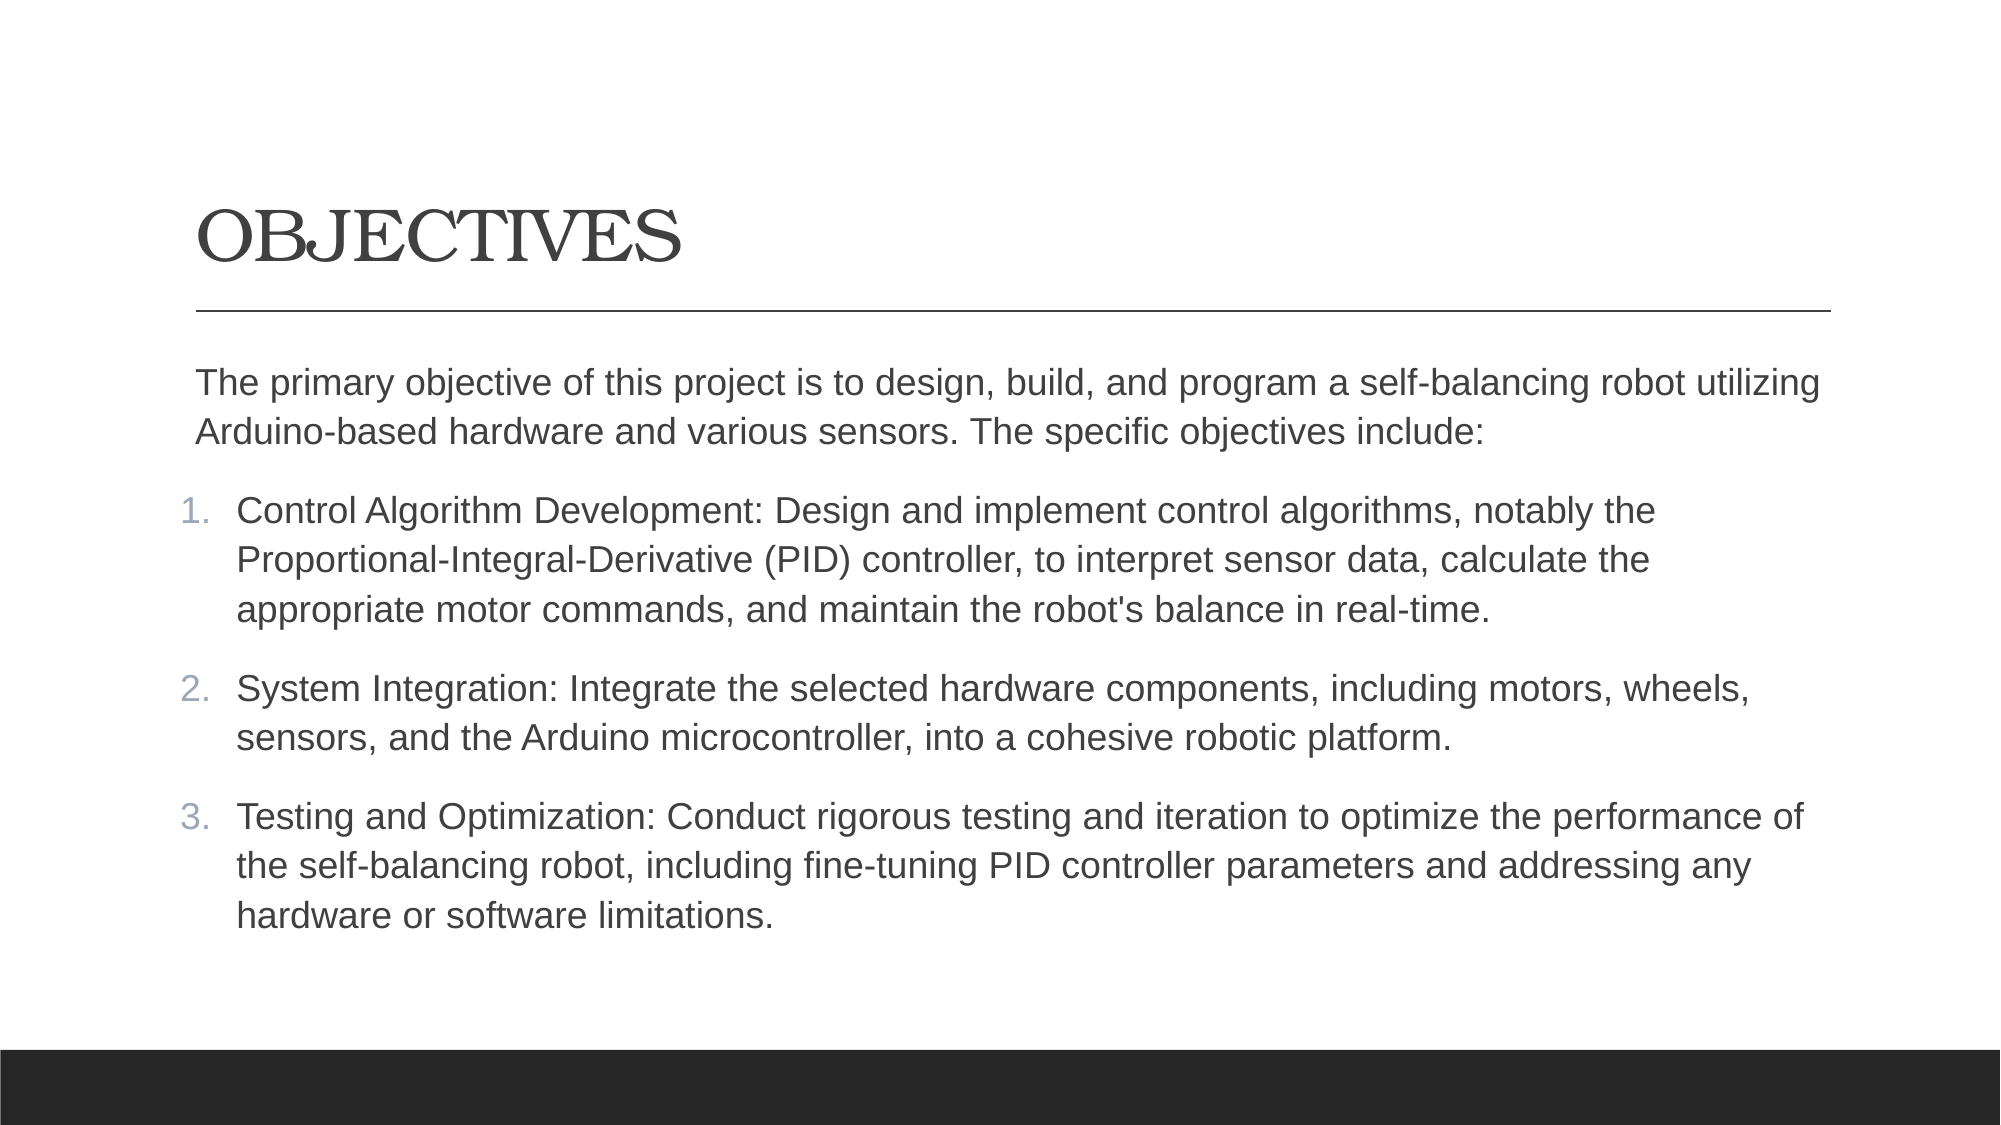

# OBJECTIVES
The primary objective of this project is to design, build, and program a self-balancing robot utilizing Arduino-based hardware and various sensors. The specific objectives include:
Control Algorithm Development: Design and implement control algorithms, notably the Proportional-Integral-Derivative (PID) controller, to interpret sensor data, calculate the appropriate motor commands, and maintain the robot's balance in real-time.
System Integration: Integrate the selected hardware components, including motors, wheels, sensors, and the Arduino microcontroller, into a cohesive robotic platform.
Testing and Optimization: Conduct rigorous testing and iteration to optimize the performance of the self-balancing robot, including fine-tuning PID controller parameters and addressing any hardware or software limitations.